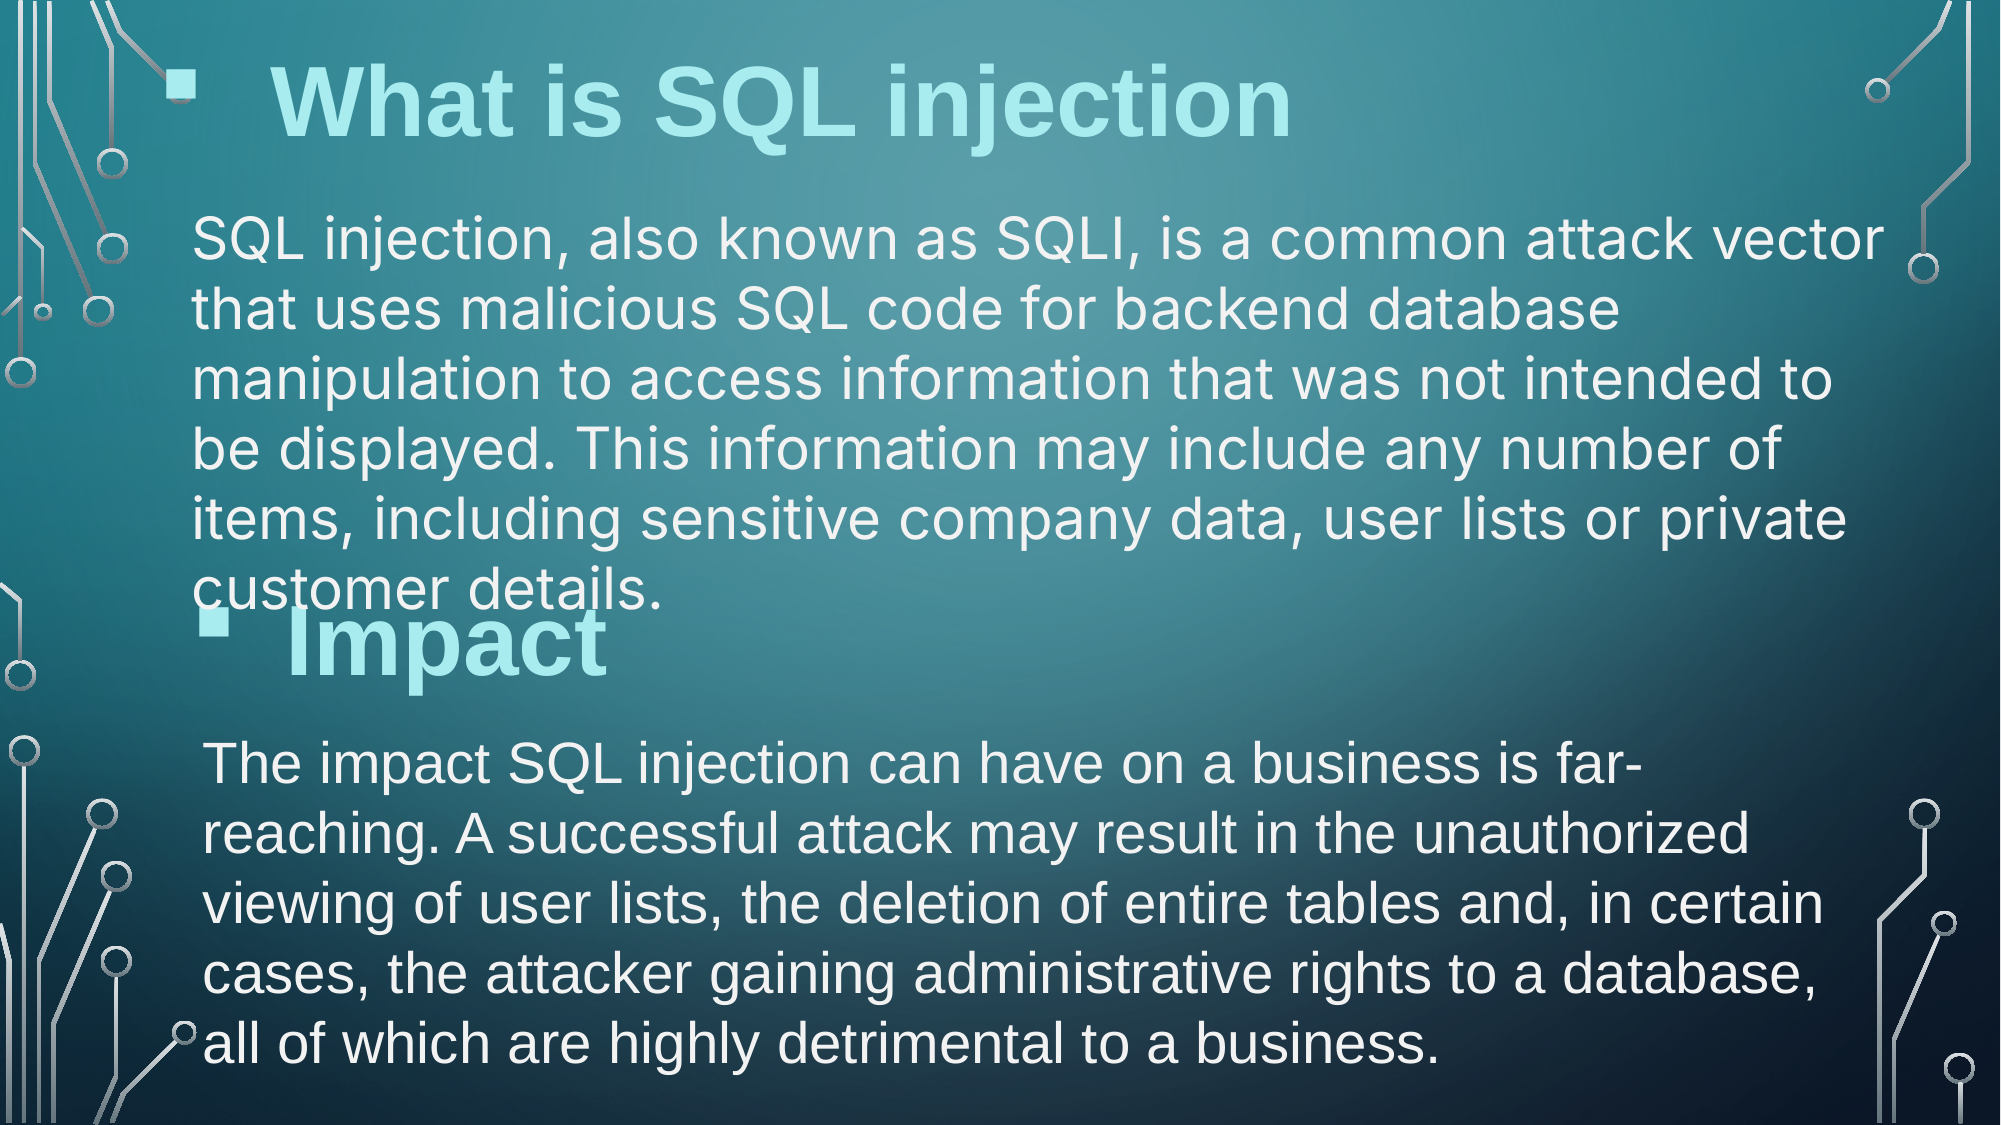

What is SQL injection
SQL injection, also known as SQLI, is a common attack vector that uses malicious SQL code for backend database manipulation to access information that was not intended to be displayed. This information may include any number of items, including sensitive company data, user lists or private customer details.
Impact
The impact SQL injection can have on a business is far-reaching. A successful attack may result in the unauthorized viewing of user lists, the deletion of entire tables and, in certain cases, the attacker gaining administrative rights to a database, all of which are highly detrimental to a business.